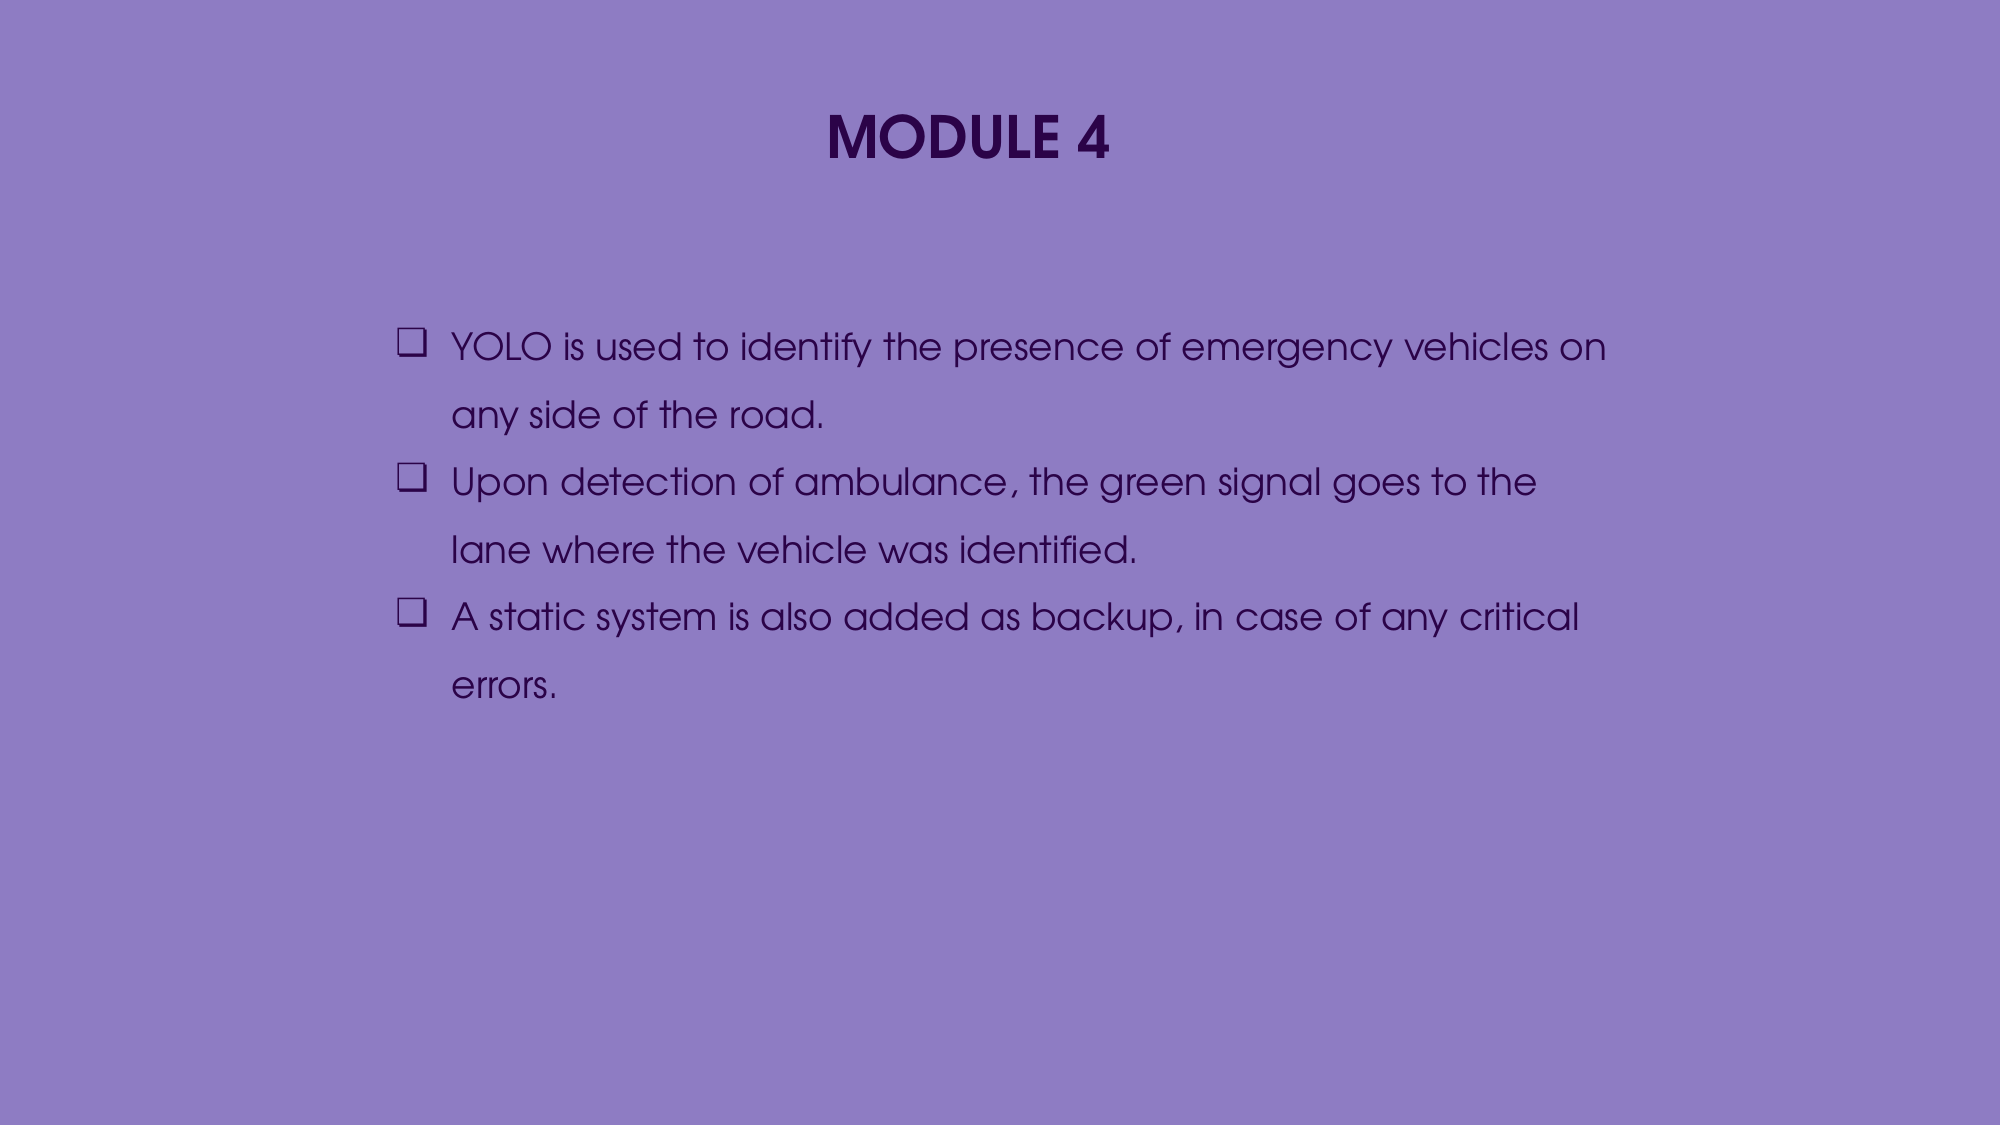

# MODULE 4

YOLO is used to identify the presence of emergency vehicles on any side of the road.
Upon detection of ambulance, the green signal goes to the lane where the vehicle was identified.
A static system is also added as backup, in case of any critical errors.